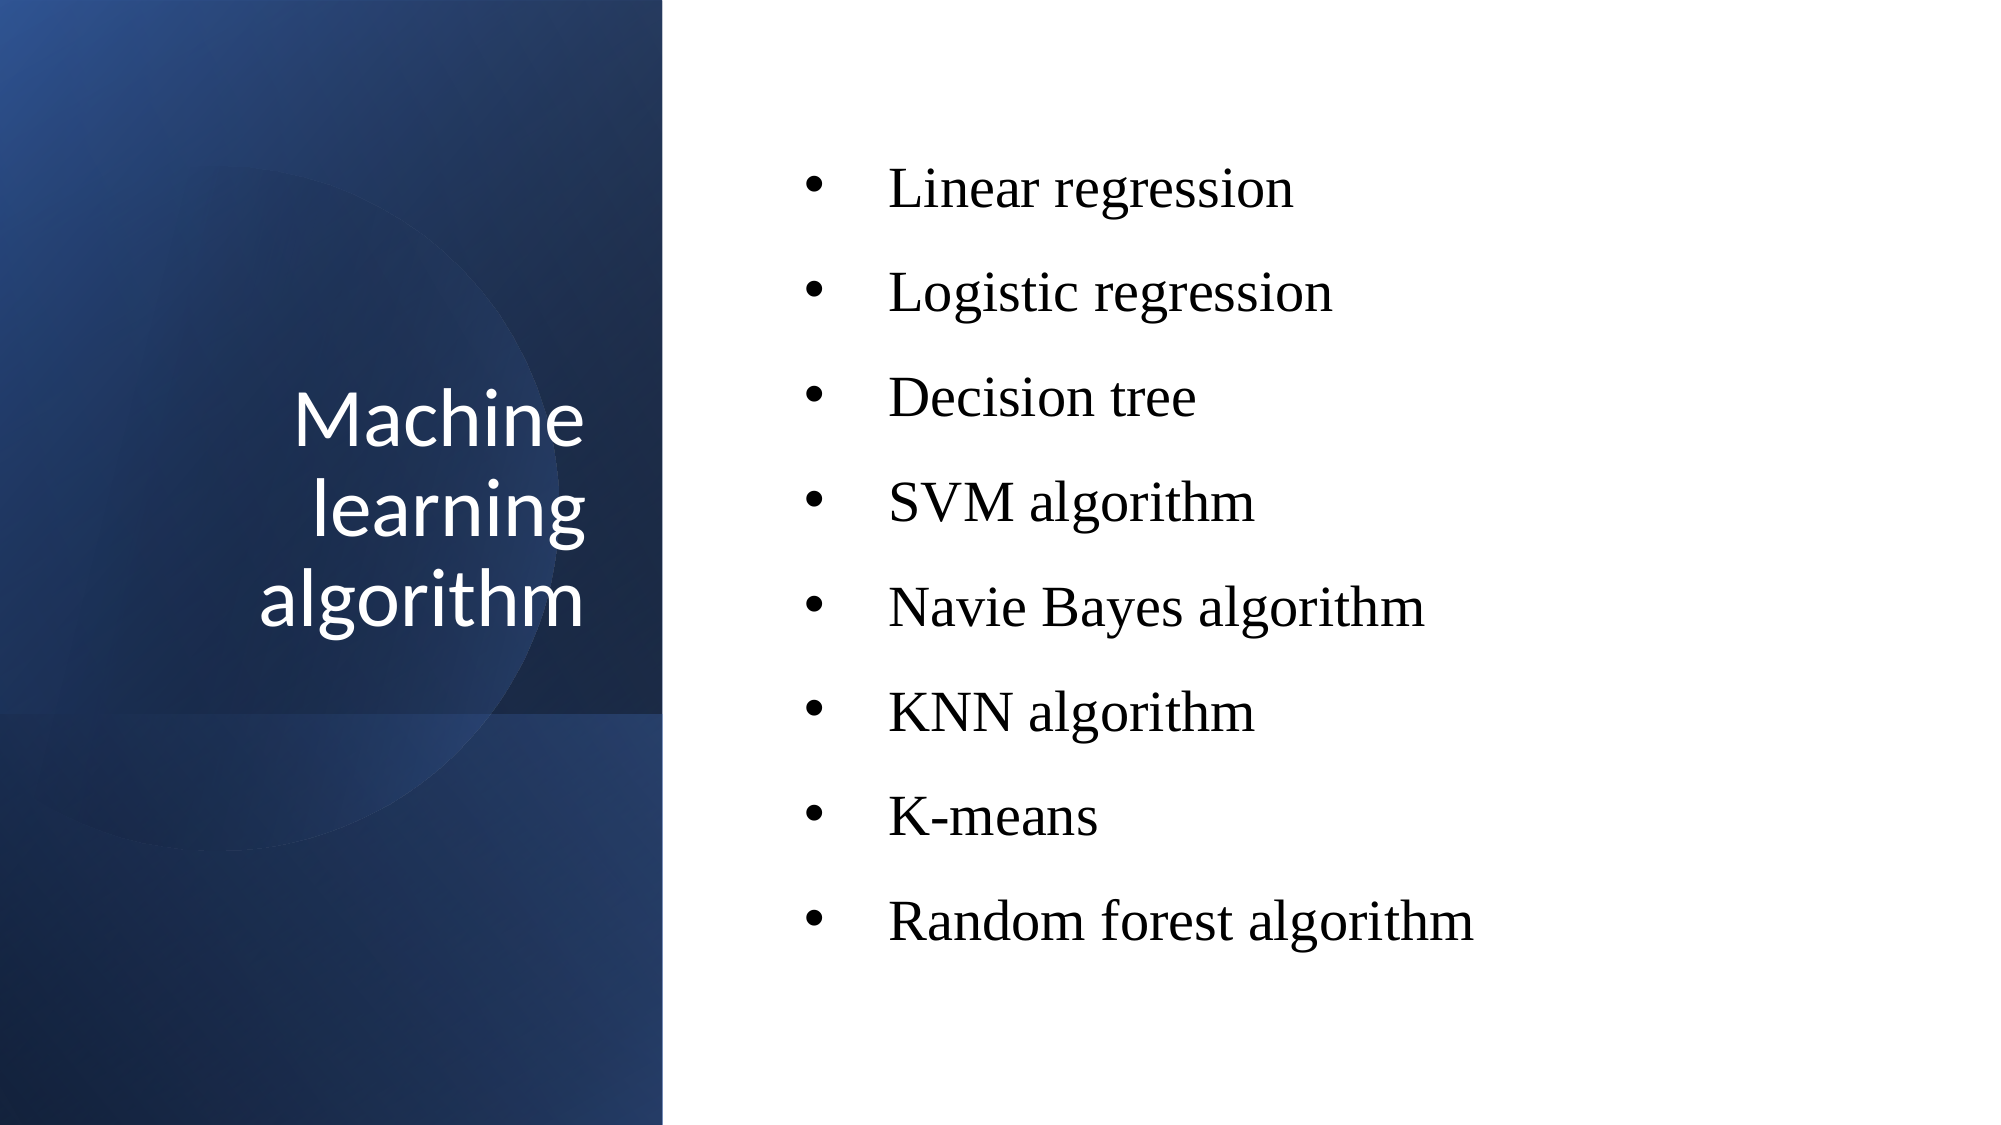

# Machine learning algorithm
Linear regression
Logistic regression
Decision tree
SVM algorithm
Navie Bayes algorithm
KNN algorithm
K-means
Random forest algorithm